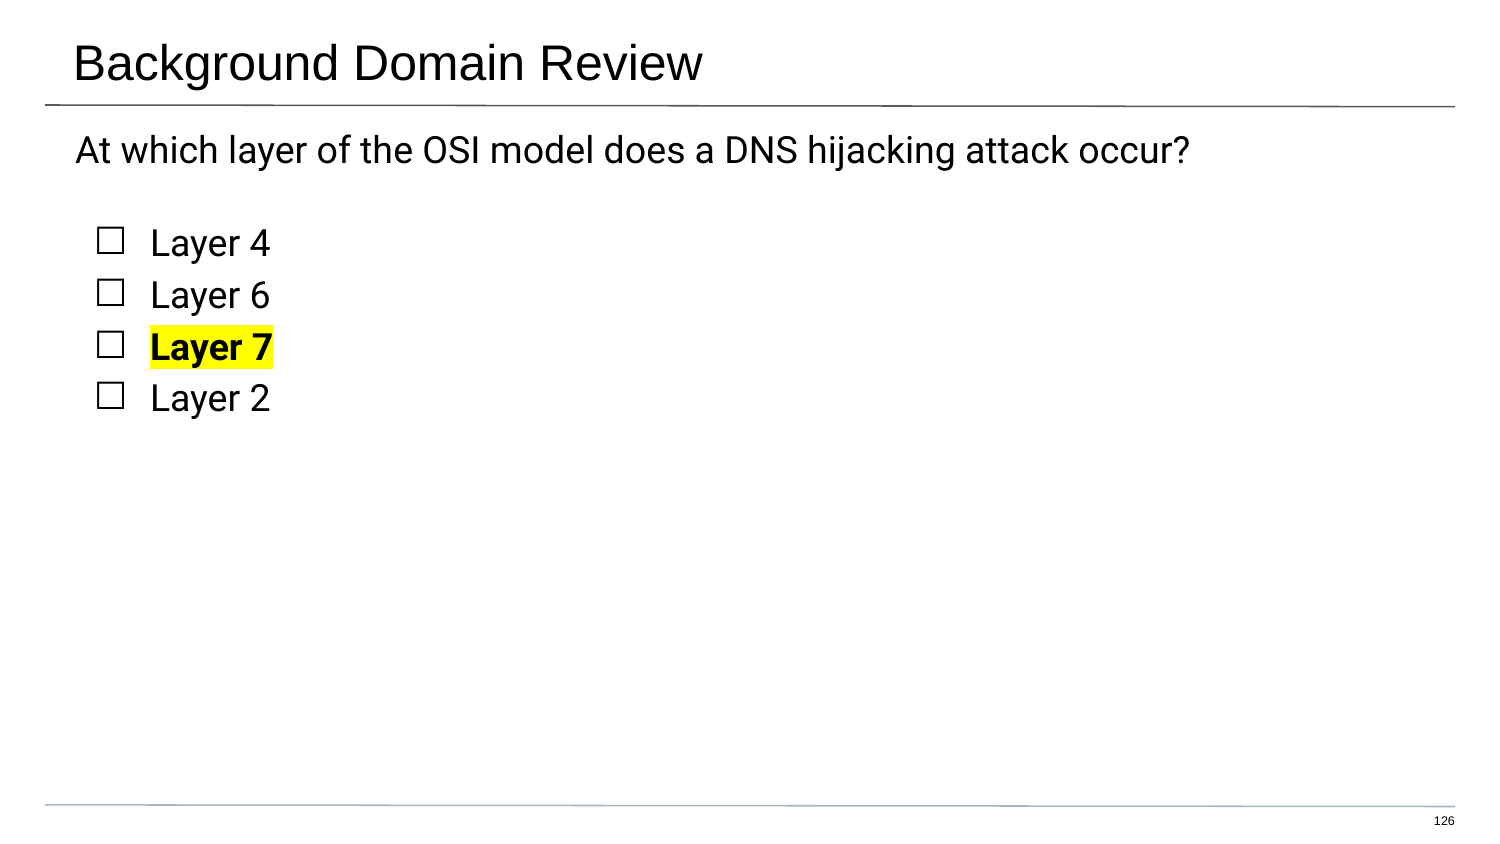

# Background Domain Review
At which layer of the OSI model does a DNS hijacking attack occur?
Layer 4
Layer 6
Layer 7
Layer 2

126